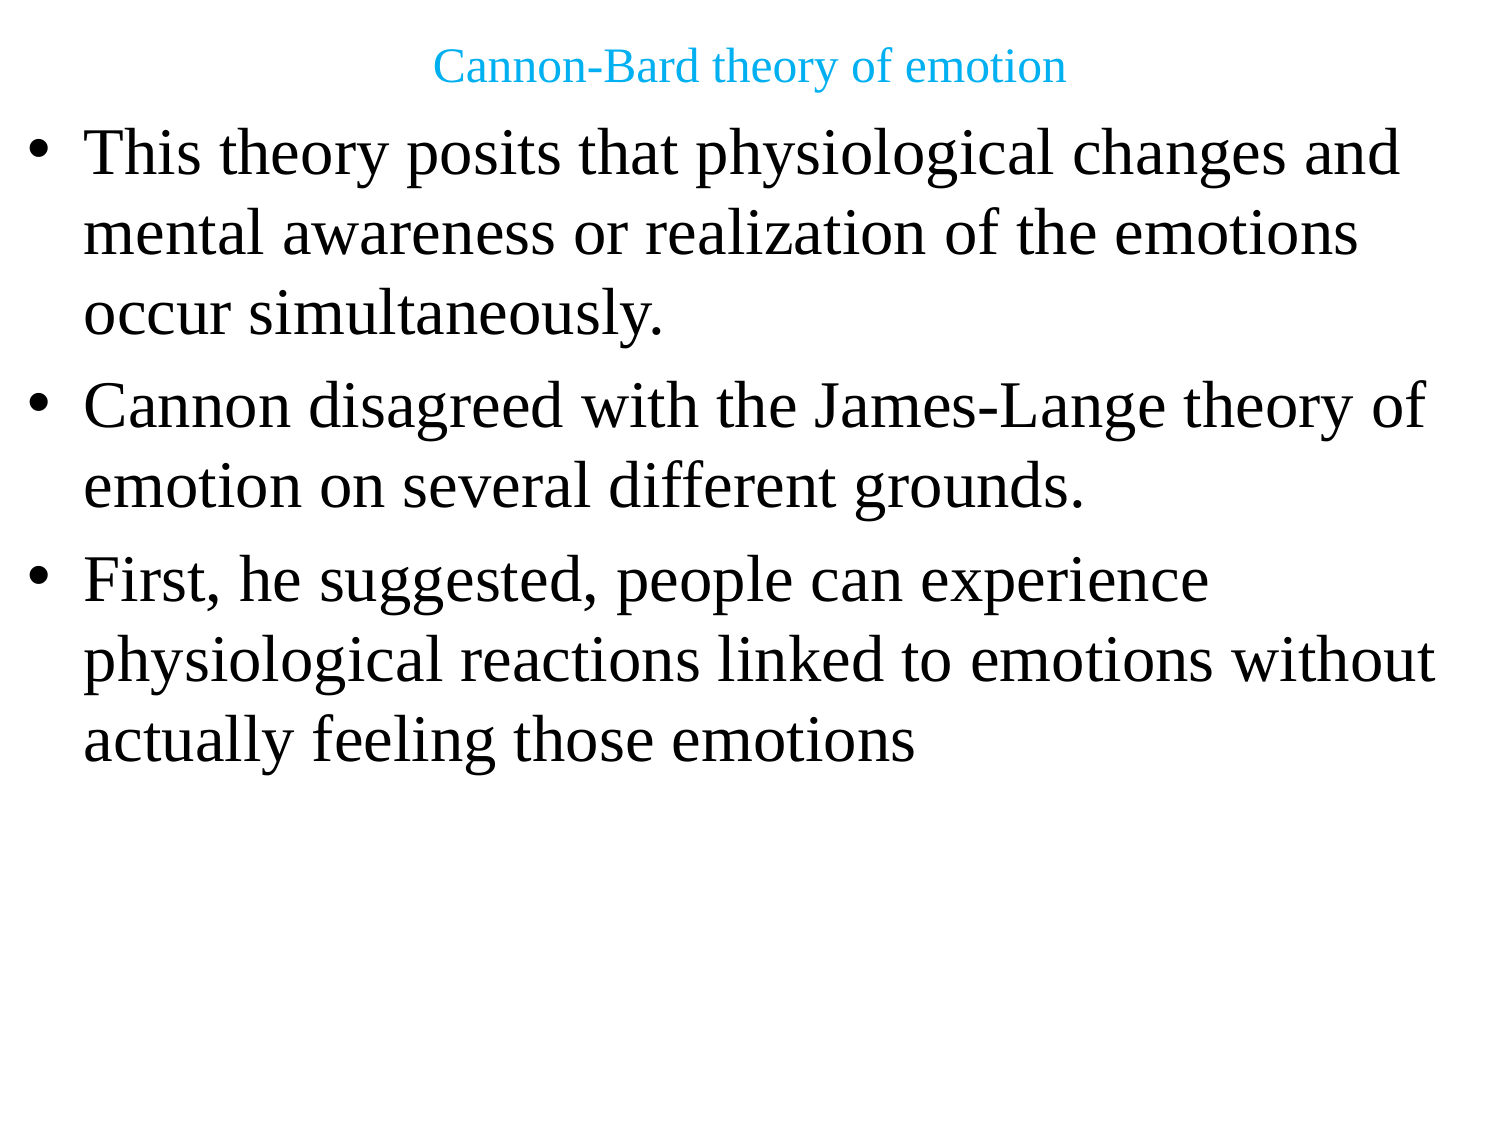

# Cannon-Bard theory of emotion
This theory posits that physiological changes and mental awareness or realization of the emotions occur simultaneously.
Cannon disagreed with the James-Lange theory of emotion on several different grounds.
First, he suggested, people can experience physiological reactions linked to emotions without actually feeling those emotions